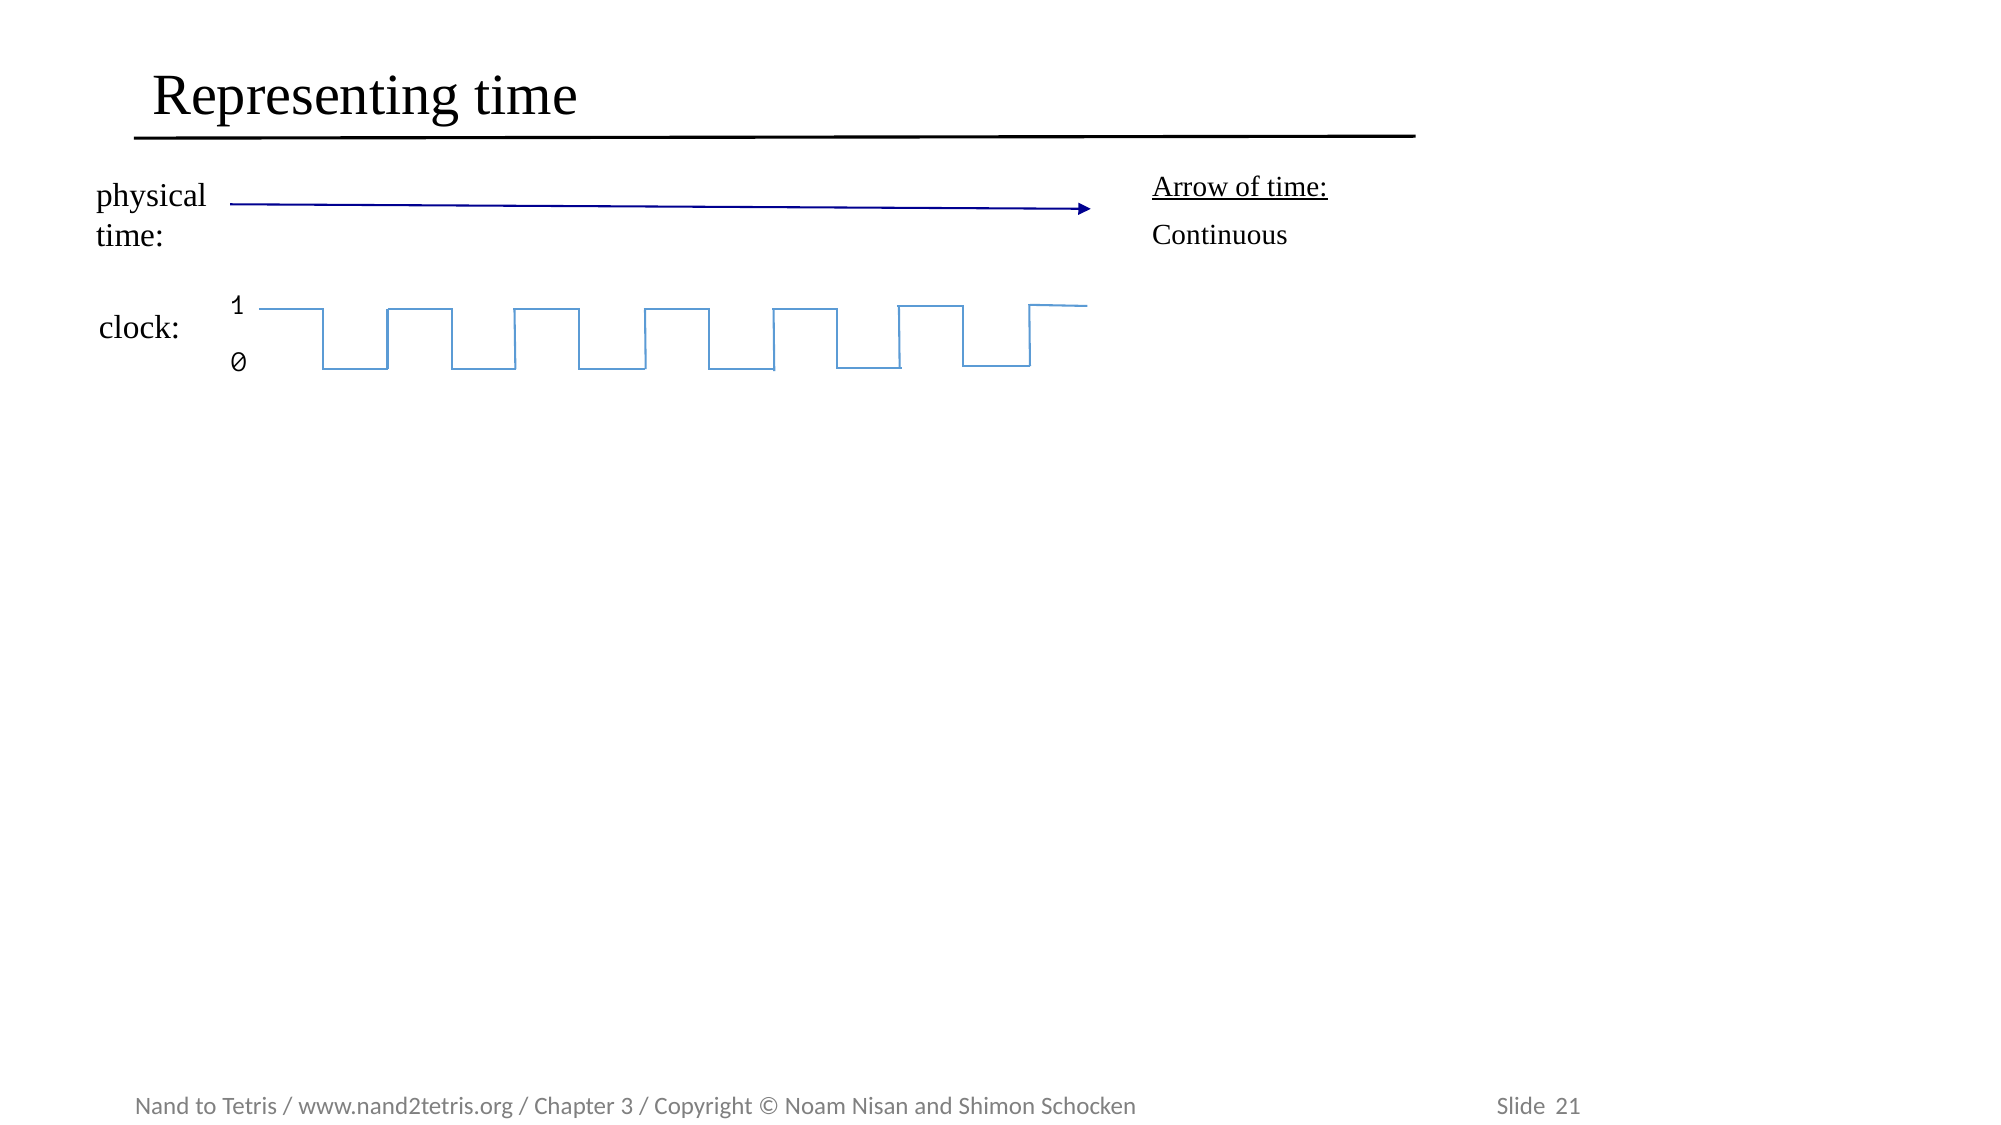

# Representing time
Arrow of time:
Continuous
physical time:
1
clock:
0